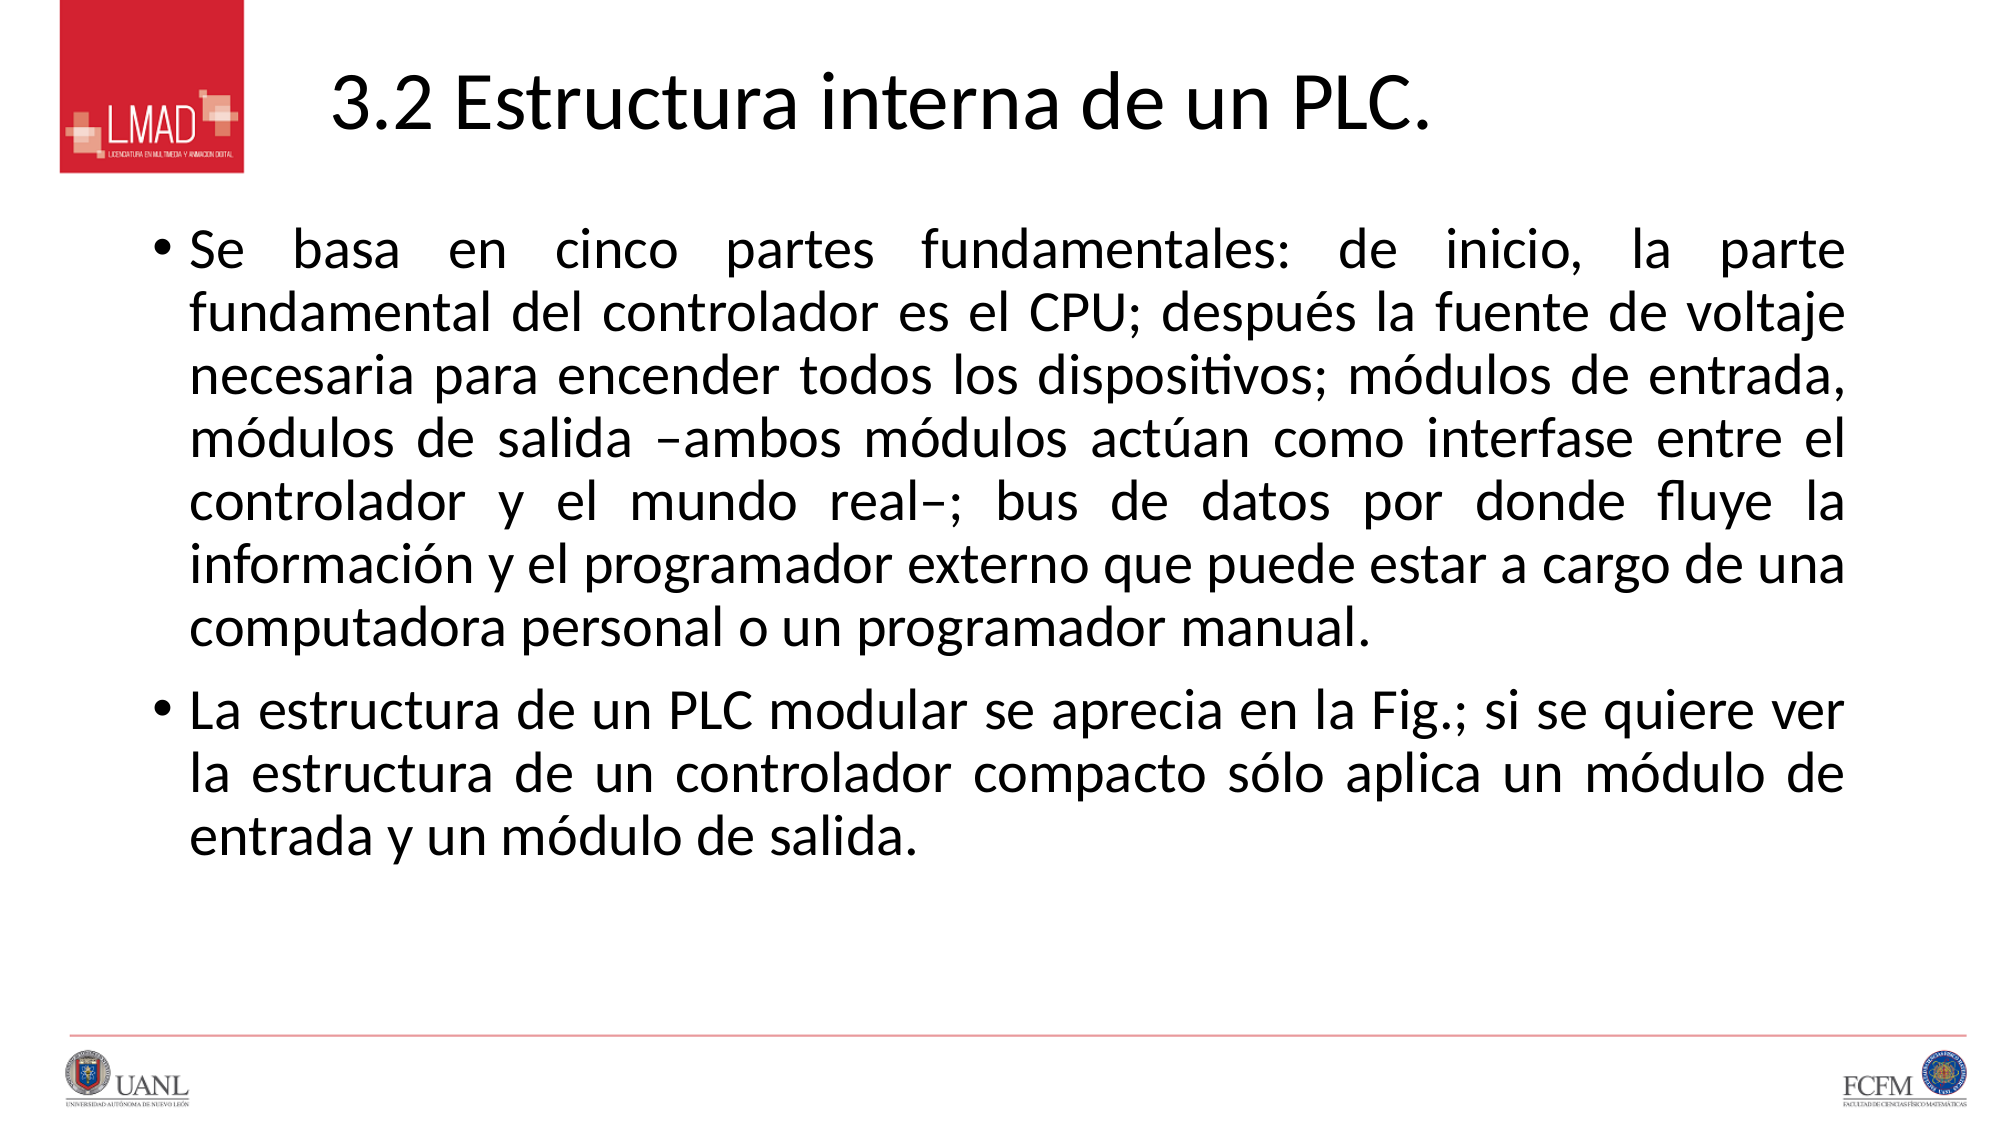

# 3.2 Estructura interna de un PLC.
Se basa en cinco partes fundamentales: de inicio, la parte fundamental del controlador es el CPU; después la fuente de voltaje necesaria para encender todos los dispositivos; módulos de entrada, módulos de salida –ambos módulos actúan como interfase entre el controlador y el mundo real–; bus de datos por donde fluye la información y el programador externo que puede estar a cargo de una computadora personal o un programador manual.
La estructura de un PLC modular se aprecia en la Fig.; si se quiere ver la estructura de un controlador compacto sólo aplica un módulo de entrada y un módulo de salida.